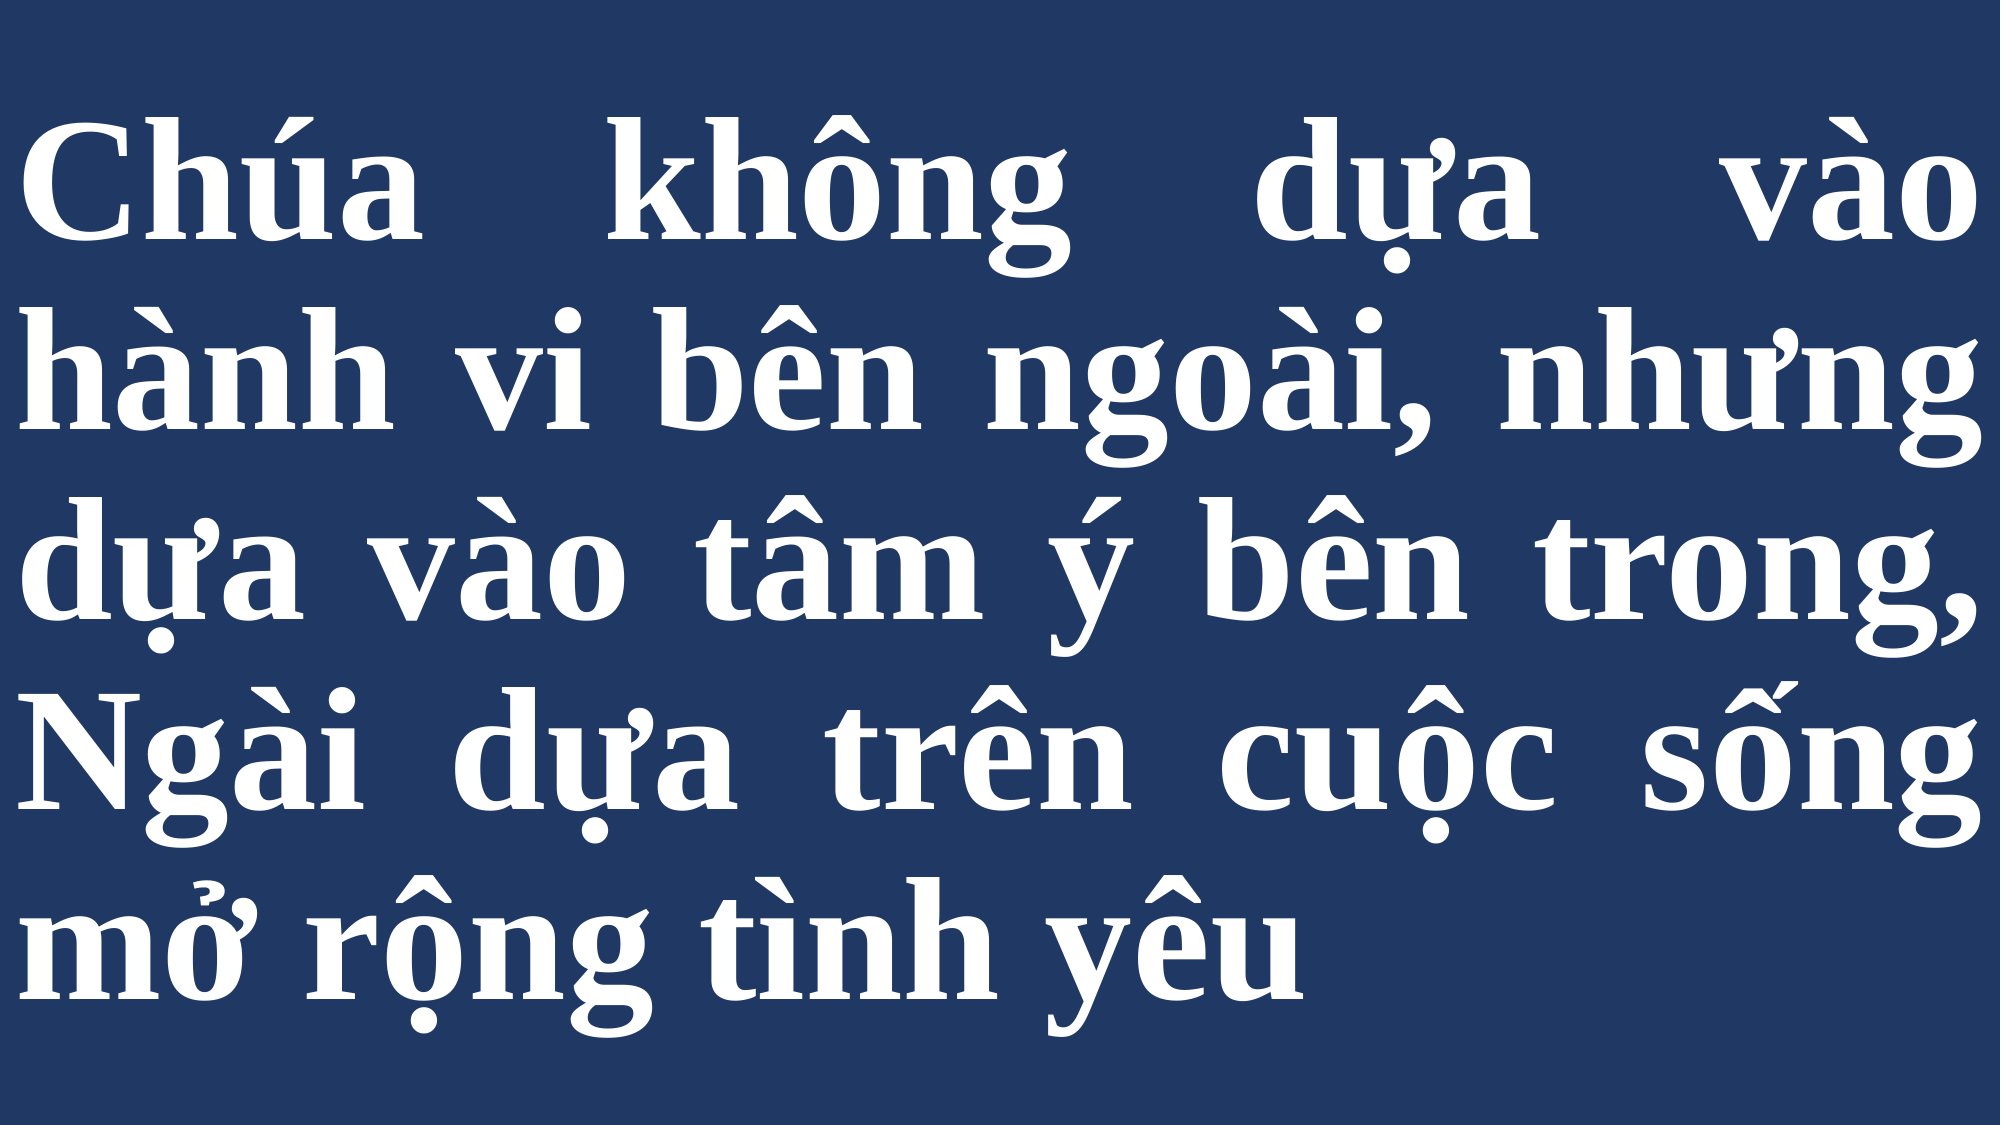

# Chúa không dựa vào hành vi bên ngoài, nhưng dựa vào tâm ý bên trong, Ngài dựa trên cuộc sống mở rộng tình yêu